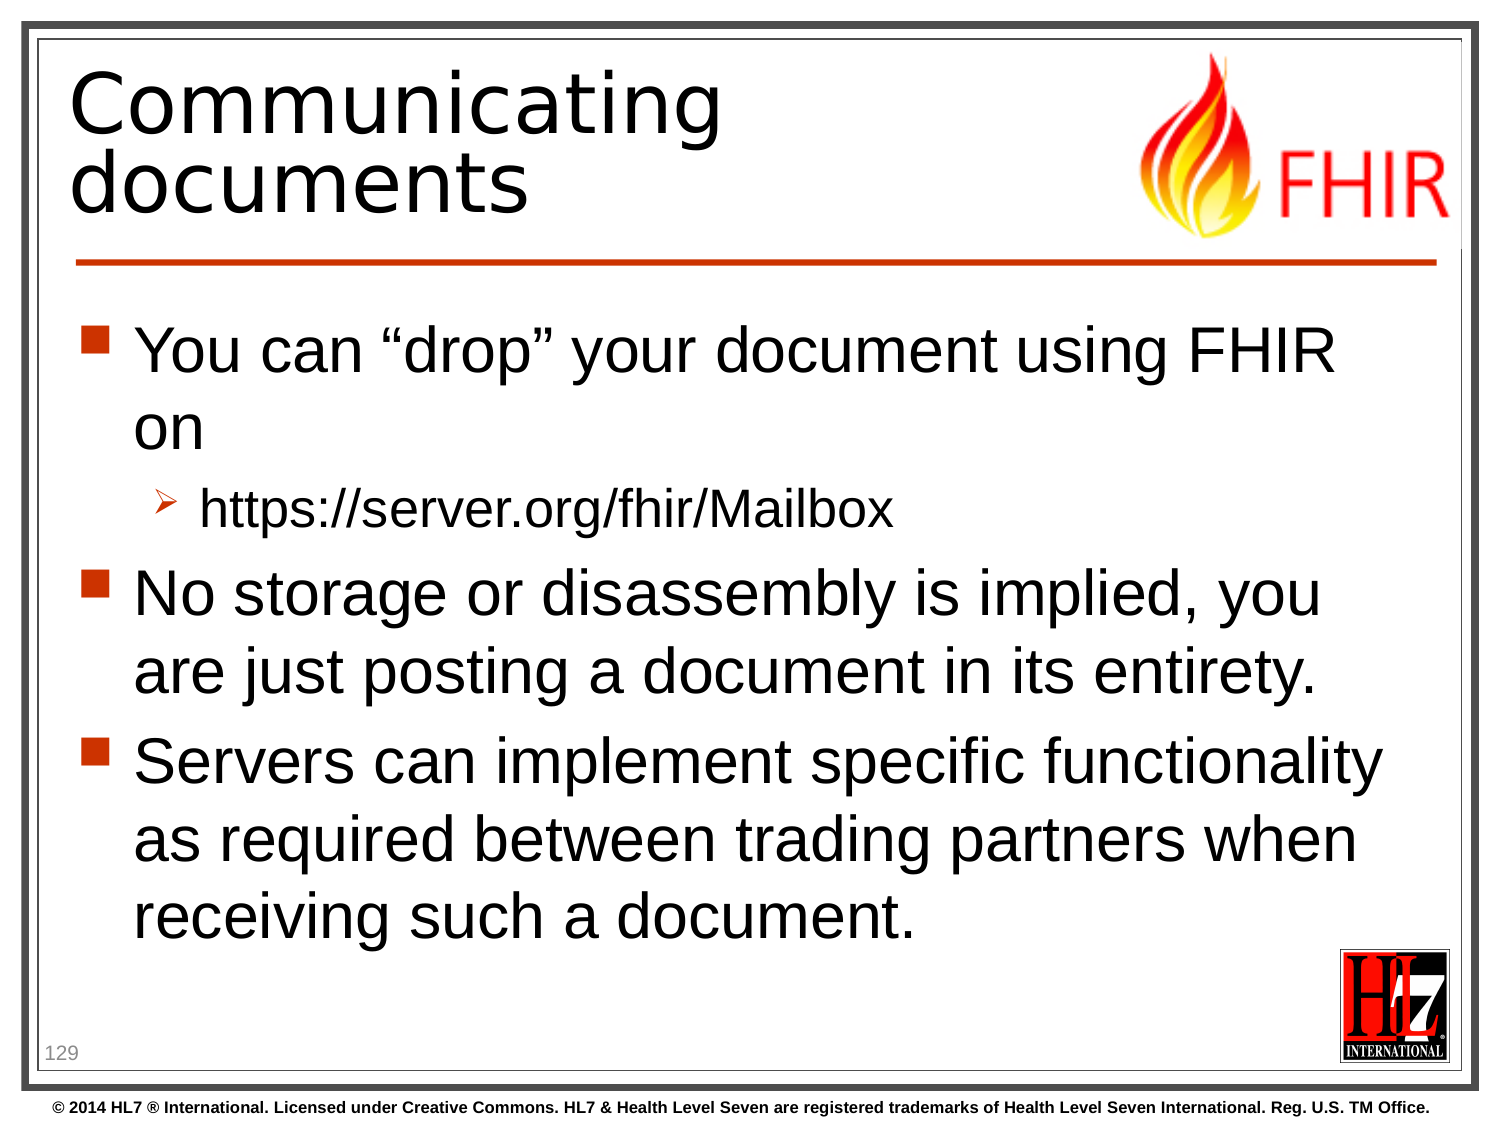

# Communicating documents
You can “drop” your document using FHIR on
https://server.org/fhir/Mailbox
No storage or disassembly is implied, you are just posting a document in its entirety.
Servers can implement specific functionality as required between trading partners when receiving such a document.
129